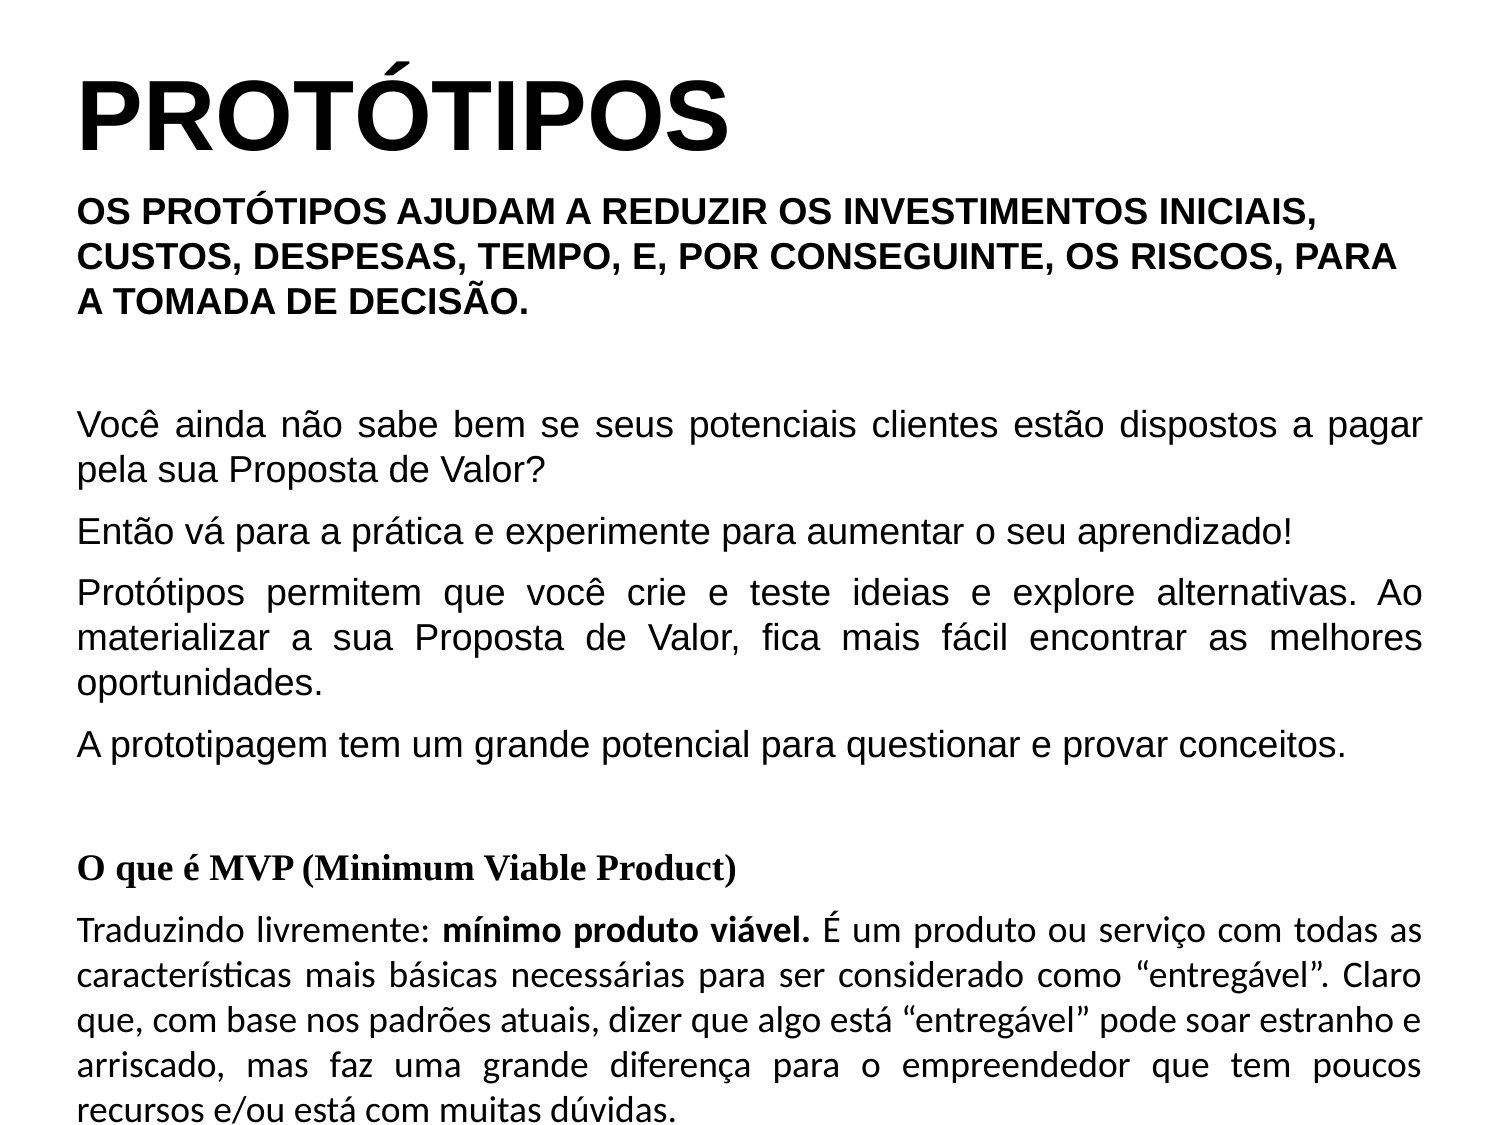

PROTÓTIPOS
OS PROTÓTIPOS AJUDAM A REDUZIR OS INVESTIMENTOS INICIAIS, CUSTOS, DESPESAS, TEMPO, E, POR CONSEGUINTE, OS RISCOS, PARA A TOMADA DE DECISÃO.

Você ainda não sabe bem se seus potenciais clientes estão dispostos a pagar pela sua Proposta de Valor?
Então vá para a prática e experimente para aumentar o seu aprendizado!
Protótipos permitem que você crie e teste ideias e explore alternativas. Ao materializar a sua Proposta de Valor, fica mais fácil encontrar as melhores oportunidades.
A prototipagem tem um grande potencial para questionar e provar conceitos.

O que é MVP (Minimum Viable Product)
Traduzindo livremente: mínimo produto viável. É um produto ou serviço com todas as características mais básicas necessárias para ser considerado como “entregável”. Claro que, com base nos padrões atuais, dizer que algo está “entregável” pode soar estranho e arriscado, mas faz uma grande diferença para o empreendedor que tem poucos recursos e/ou está com muitas dúvidas.